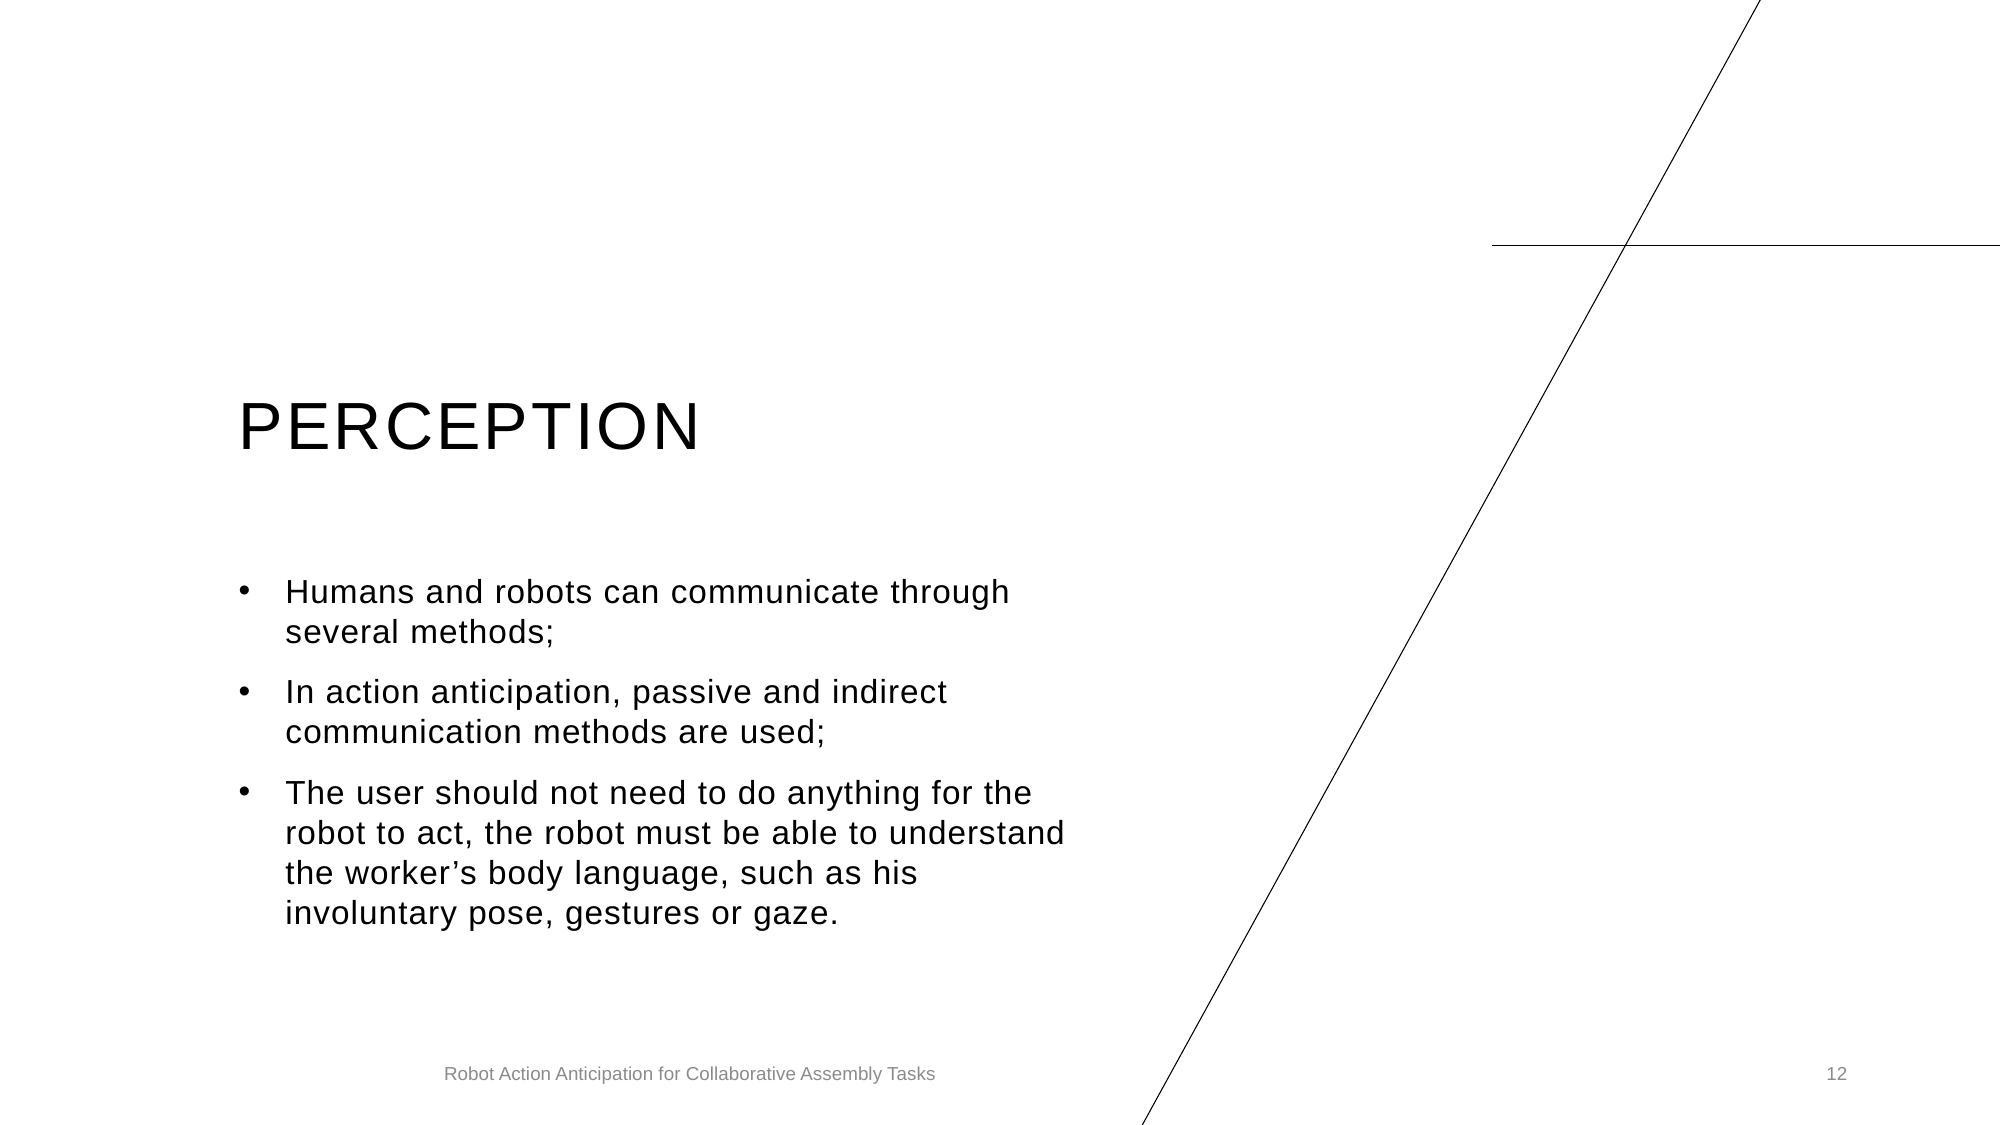

# Perception
Humans and robots can communicate through several methods;
In action anticipation, passive and indirect communication methods are used;
The user should not need to do anything for the robot to act, the robot must be able to understand the worker’s body language, such as his involuntary pose, gestures or gaze.
Robot Action Anticipation for Collaborative Assembly Tasks
12